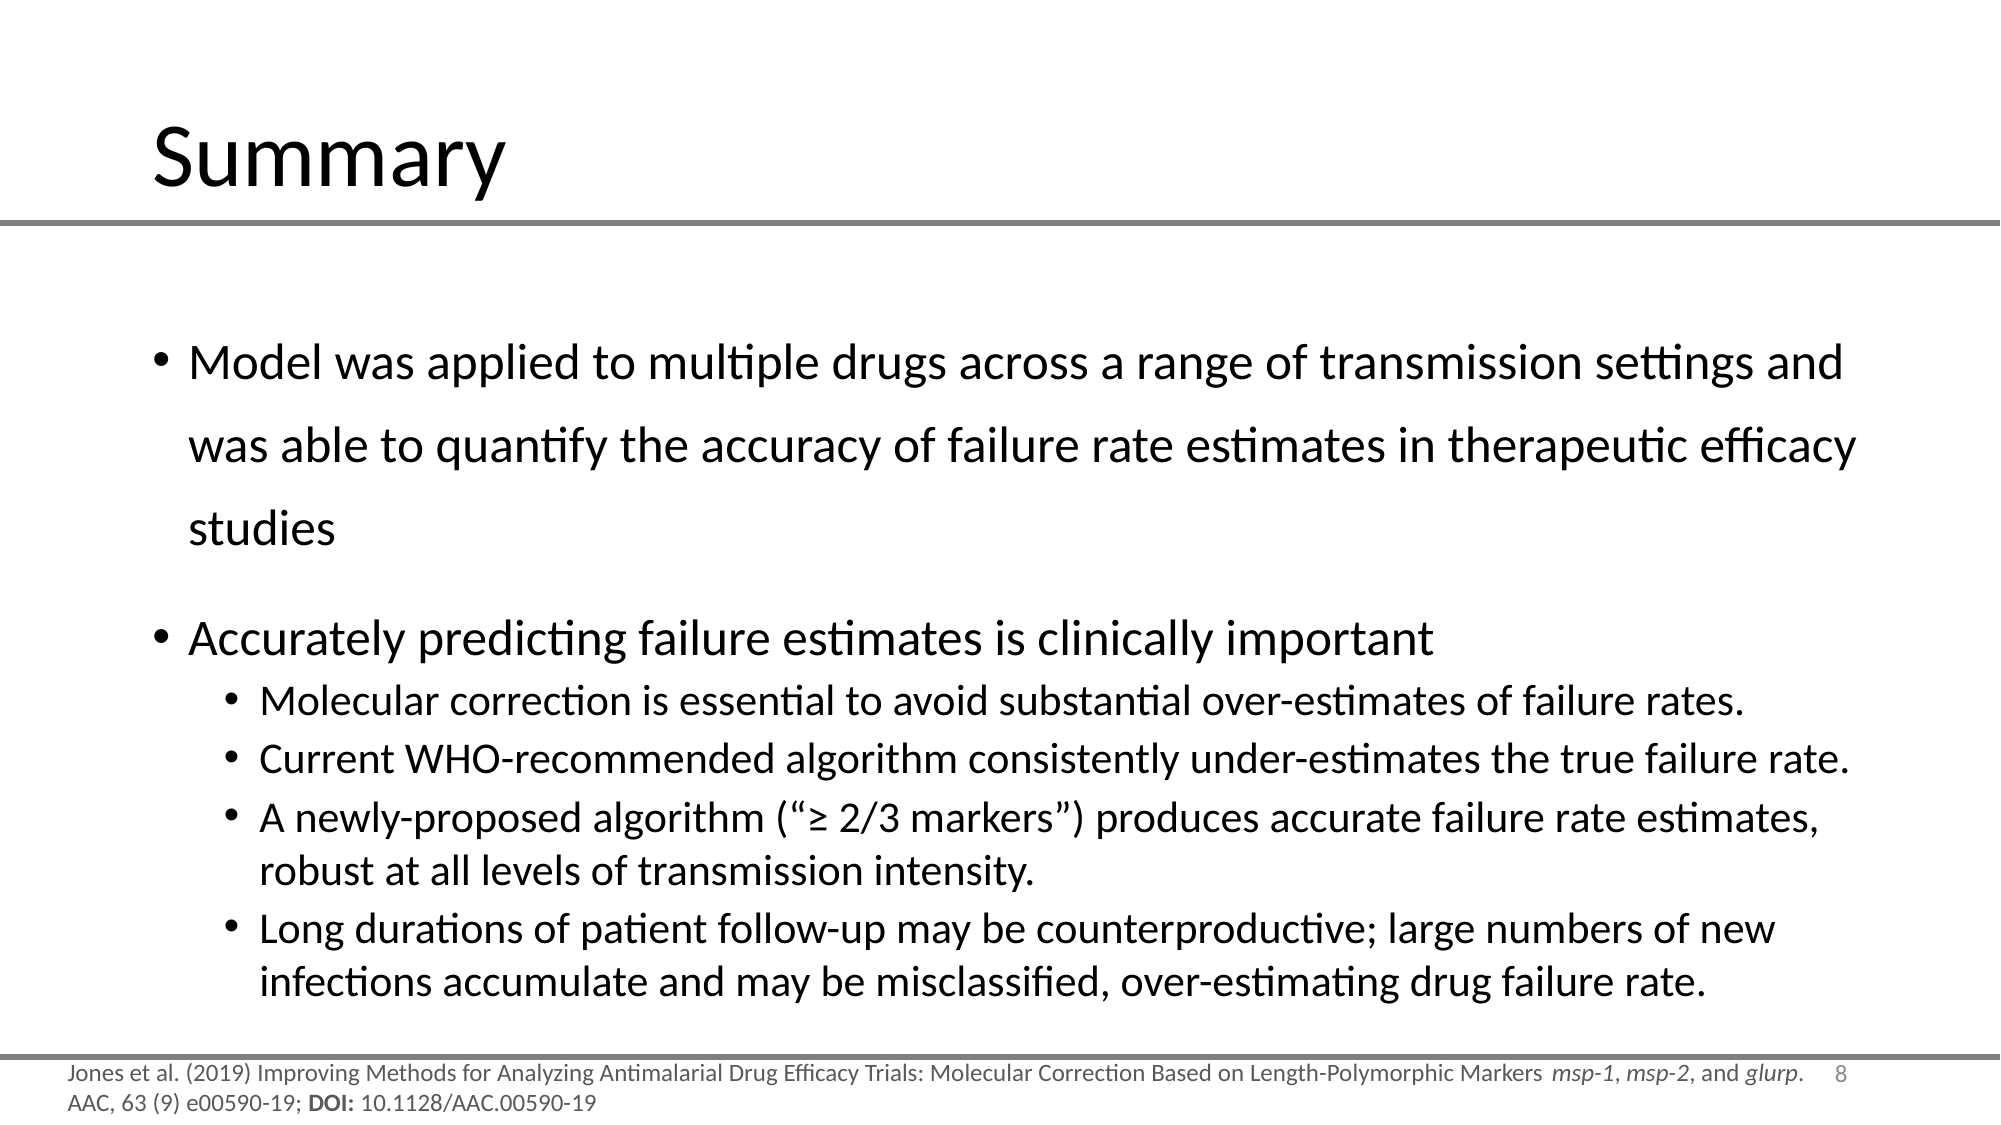

# Summary
Model was applied to multiple drugs across a range of transmission settings and was able to quantify the accuracy of failure rate estimates in therapeutic efficacy studies
Accurately predicting failure estimates is clinically important
Molecular correction is essential to avoid substantial over-estimates of failure rates.
Current WHO-recommended algorithm consistently under-estimates the true failure rate.
A newly-proposed algorithm (“≥ 2/3 markers”) produces accurate failure rate estimates, robust at all levels of transmission intensity.
Long durations of patient follow-up may be counterproductive; large numbers of new infections accumulate and may be misclassified, over-estimating drug failure rate.
8
Jones et al. (2019) Improving Methods for Analyzing Antimalarial Drug Efficacy Trials: Molecular Correction Based on Length-Polymorphic Markers msp-1, msp-2, and glurp. AAC, 63 (9) e00590-19; DOI: 10.1128/AAC.00590-19